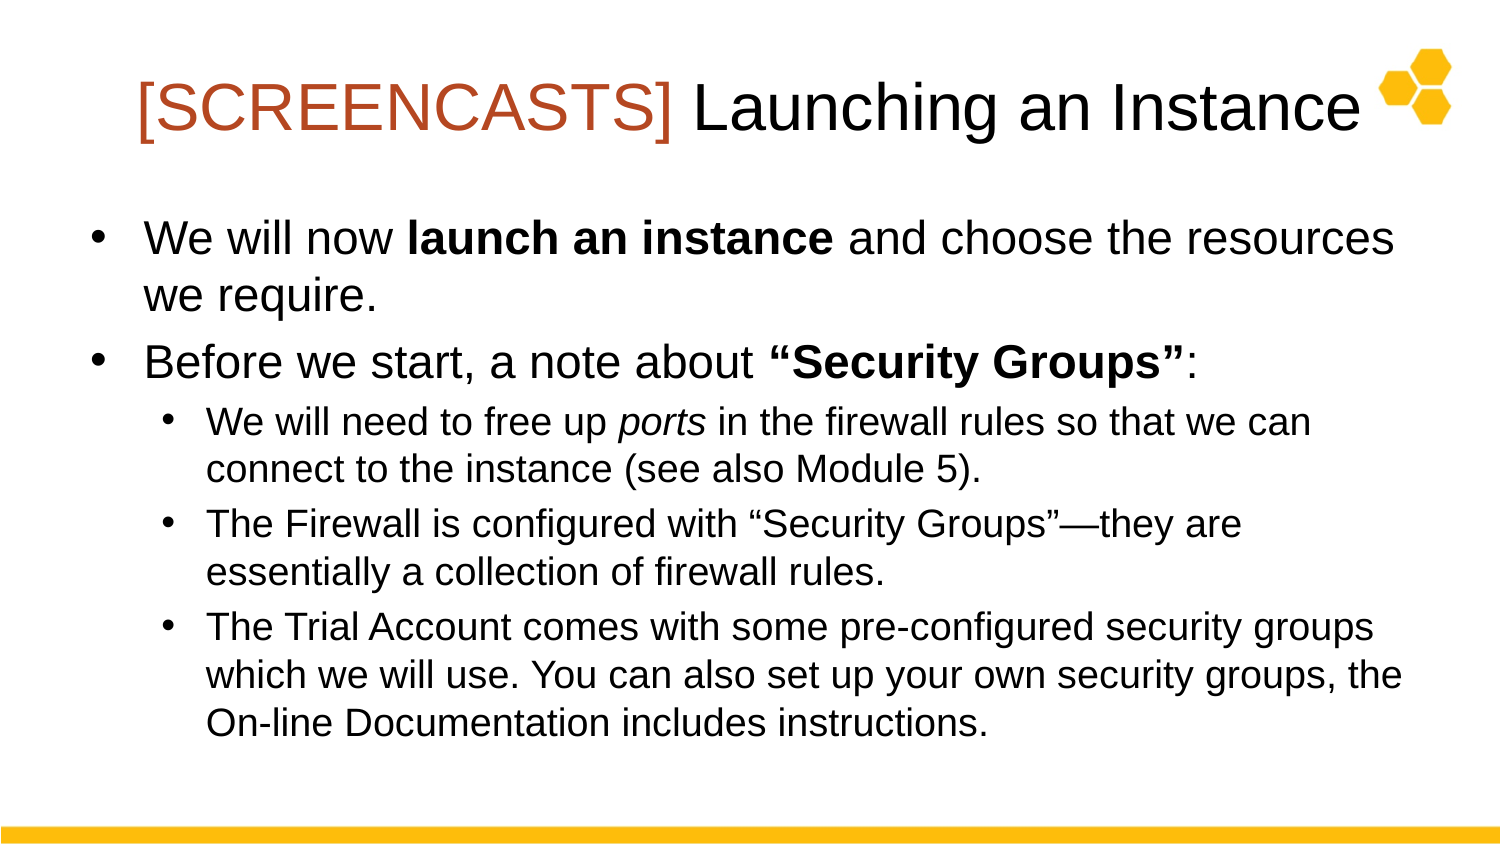

# [SCREENCASTS] Launching an Instance
We will now launch an instance and choose the resources we require.
Before we start, a note about “Security Groups”:
We will need to free up ports in the firewall rules so that we can connect to the instance (see also Module 5).
The Firewall is configured with “Security Groups”—they are essentially a collection of firewall rules.
The Trial Account comes with some pre-configured security groups which we will use. You can also set up your own security groups, the On-line Documentation includes instructions.